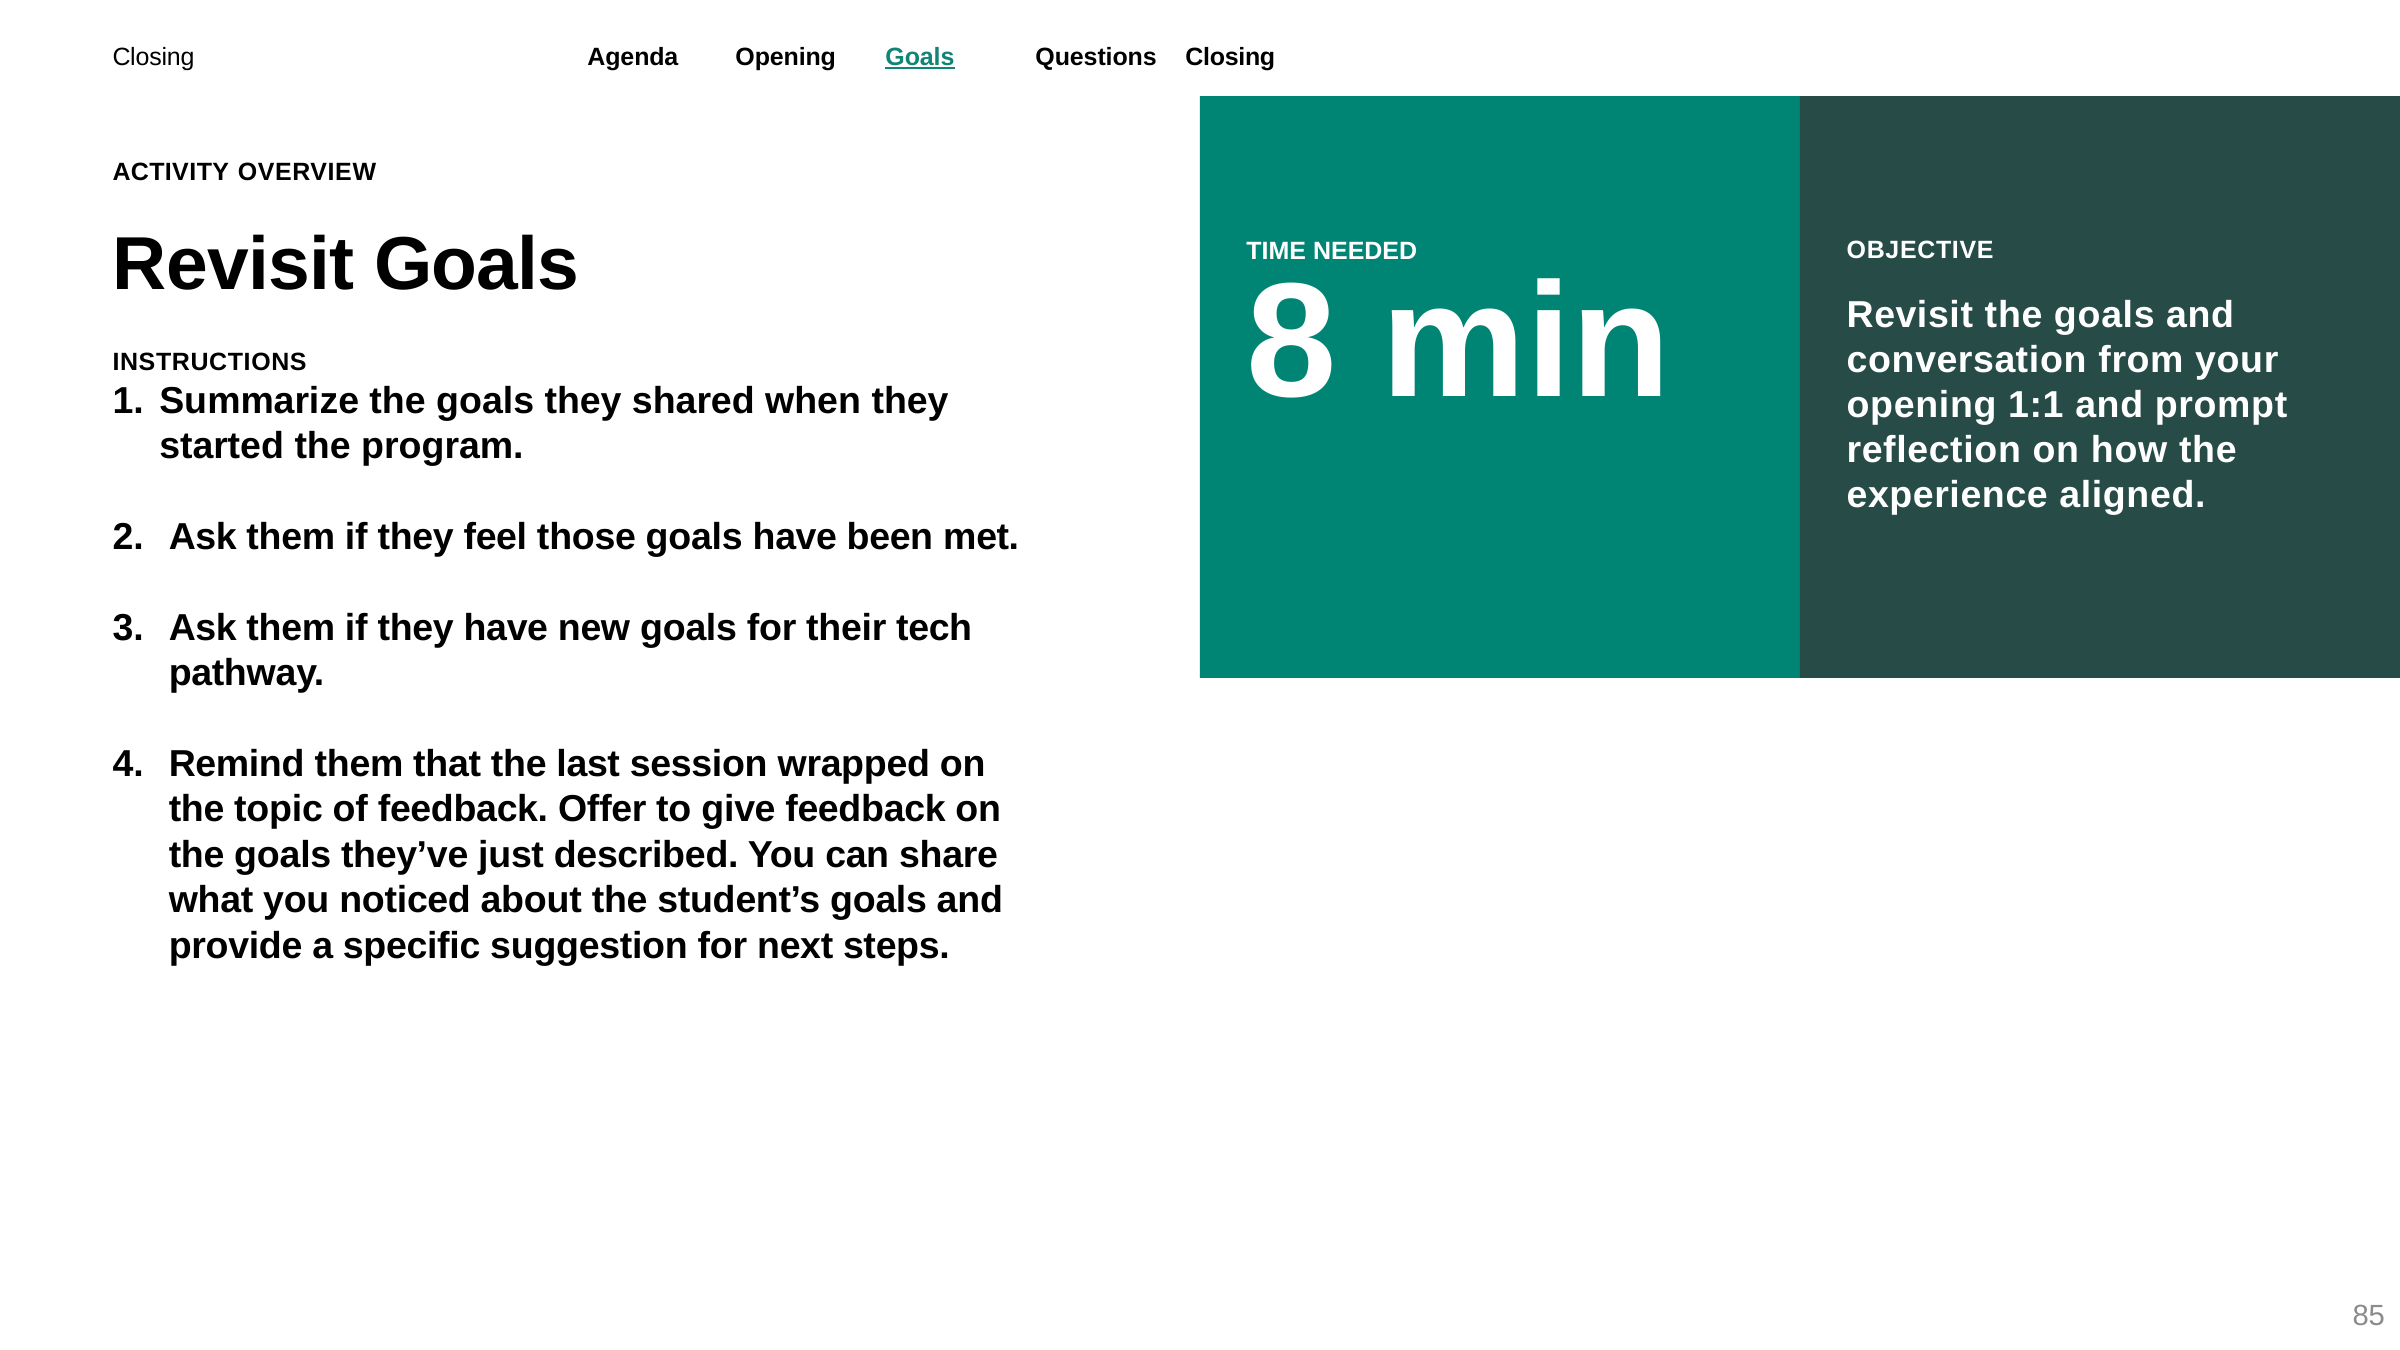

Closing
Agenda	Opening	Goals	Questions	Closing

OBJECTIVE
Revisit the goals and conversation from your opening 1:1 and prompt reflection on how the experience aligned.
ACTIVITY OVERVIEW
Revisit Goals
INSTRUCTIONS
Summarize the goals they shared when they started the program.

Ask them if they feel those goals have been met.

Ask them if they have new goals for their tech pathway.

Remind them that the last session wrapped on the topic of feedback. Offer to give feedback on the goals they’ve just described. You can share what you noticed about the student’s goals and provide a specific suggestion for next steps.
8 min
TIME NEEDED
85